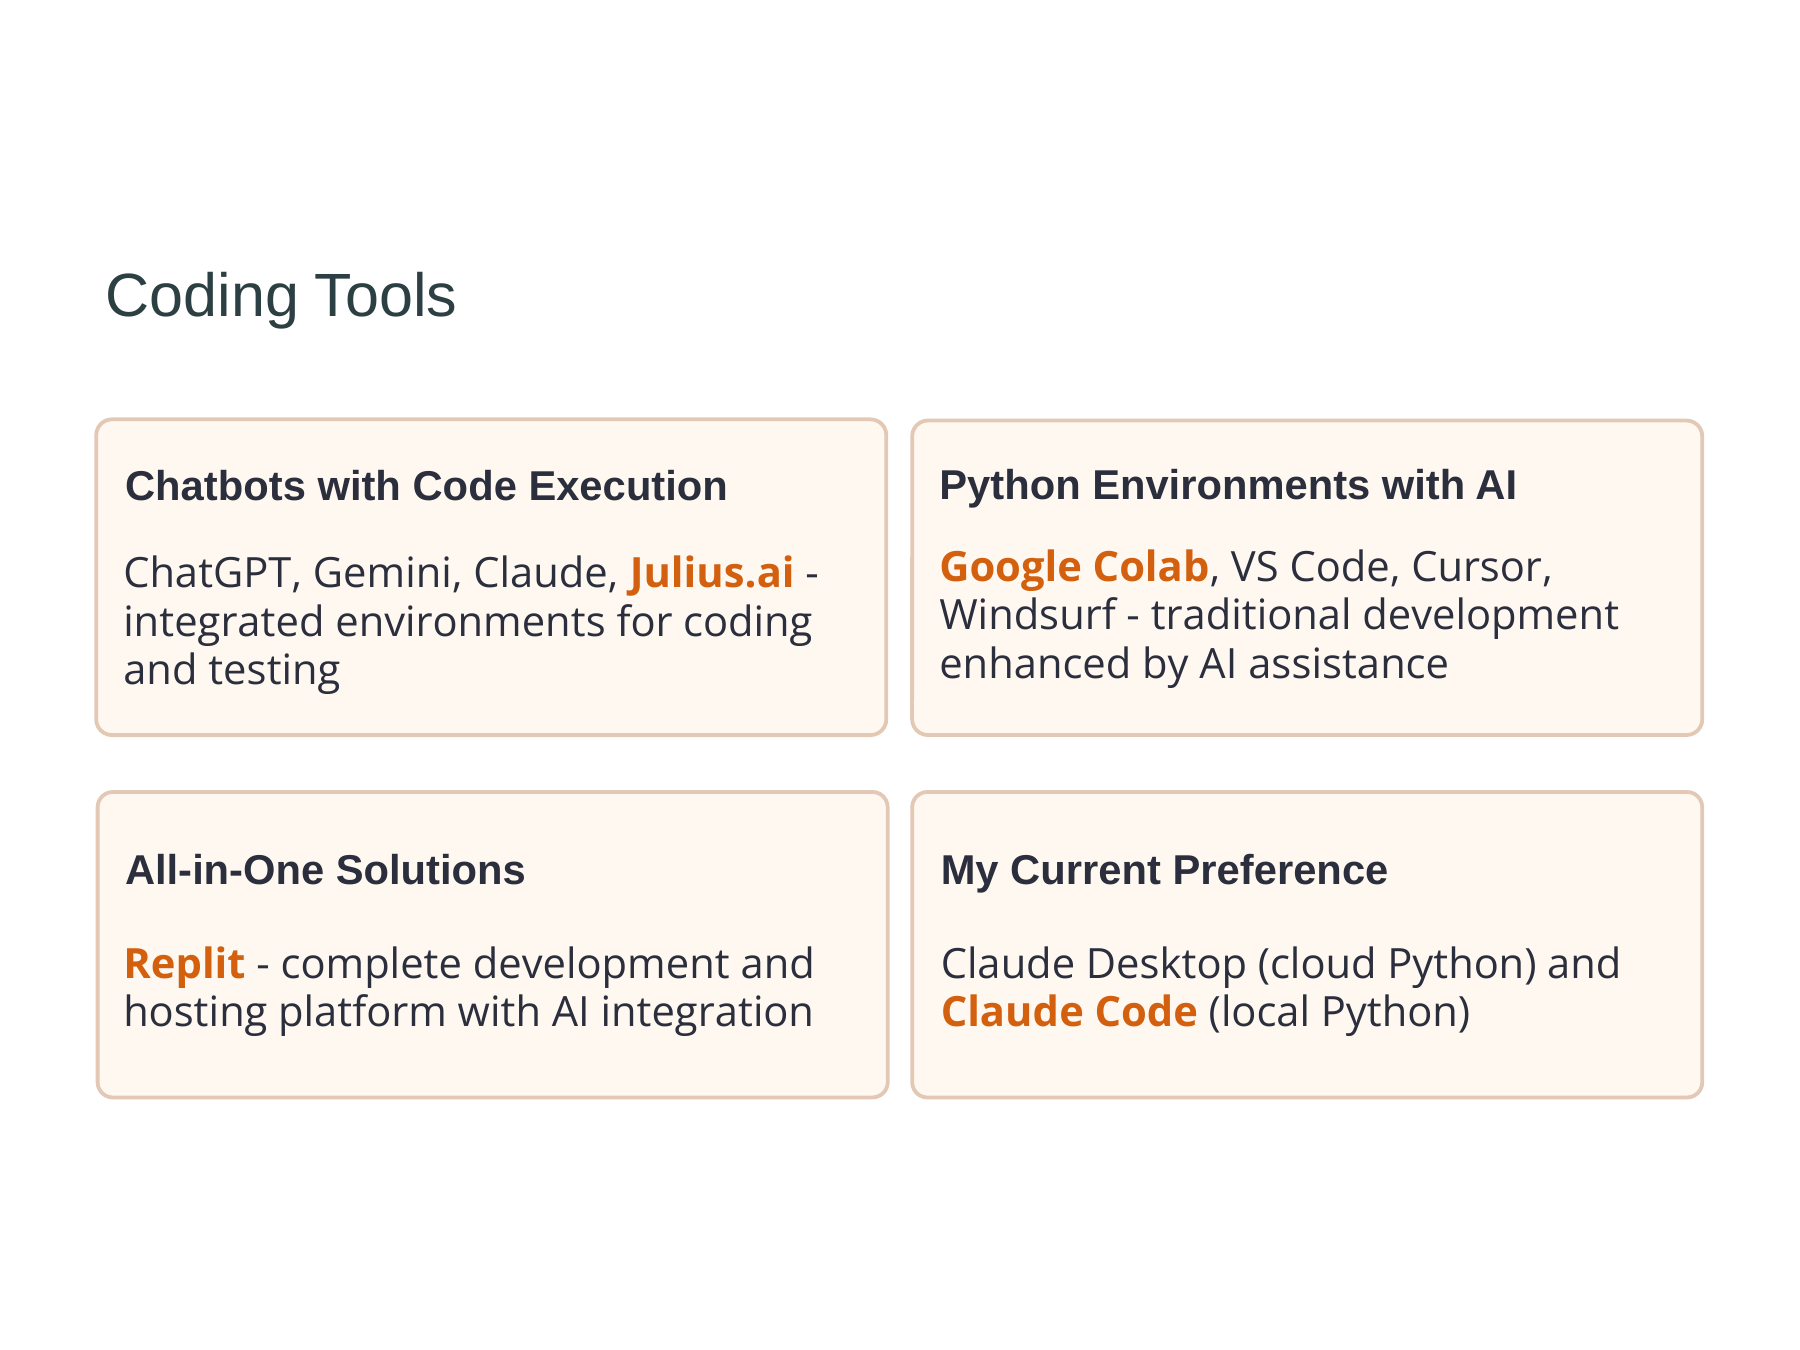

Coding Tools

Python Environments with AI
Chatbots with Code Execution
Google Colab, VS Code, Cursor, Windsurf - traditional development enhanced by AI assistance
ChatGPT, Gemini, Claude, Julius.ai - integrated environments for coding and testing

My Current Preference
All-in-One Solutions
Replit - complete development and hosting platform with AI integration
Claude Desktop (cloud Python) and Claude Code (local Python)